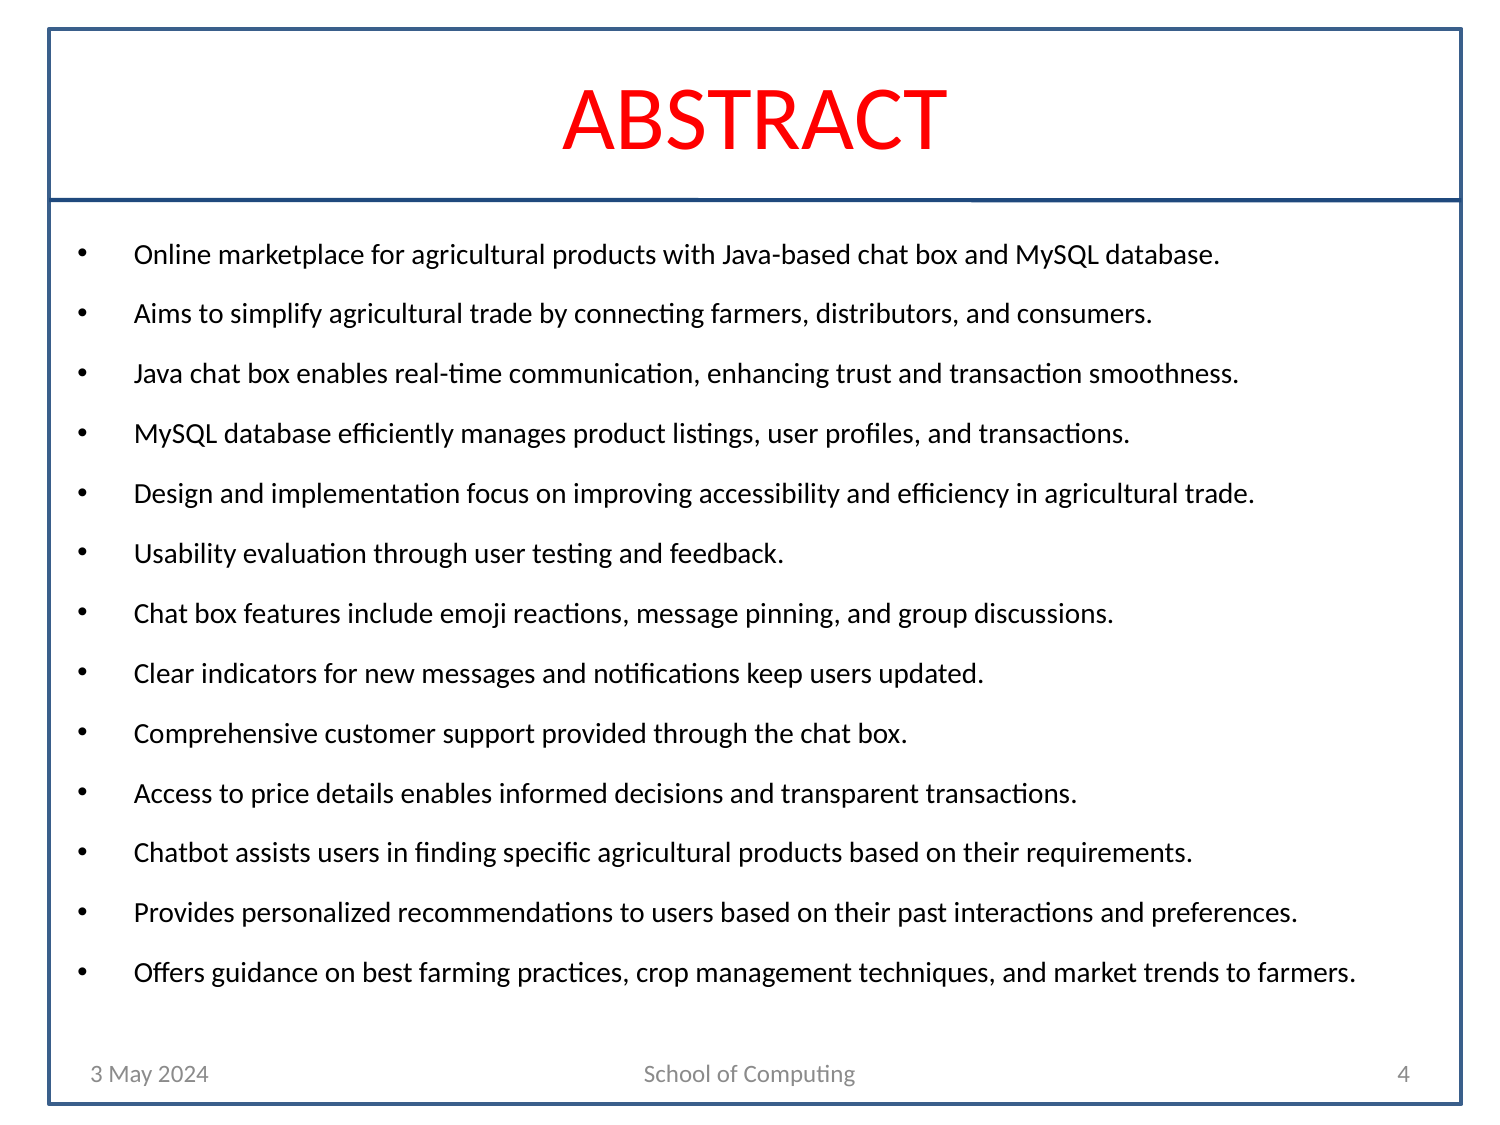

# ABSTRACT
Online marketplace for agricultural products with Java-based chat box and MySQL database.
Aims to simplify agricultural trade by connecting farmers, distributors, and consumers.
Java chat box enables real-time communication, enhancing trust and transaction smoothness.
MySQL database efficiently manages product listings, user profiles, and transactions.
Design and implementation focus on improving accessibility and efficiency in agricultural trade.
Usability evaluation through user testing and feedback.
Chat box features include emoji reactions, message pinning, and group discussions.
Clear indicators for new messages and notifications keep users updated.
Comprehensive customer support provided through the chat box.
Access to price details enables informed decisions and transparent transactions.
Chatbot assists users in finding specific agricultural products based on their requirements.
Provides personalized recommendations to users based on their past interactions and preferences.
Offers guidance on best farming practices, crop management techniques, and market trends to farmers.

3 May 2024
School of Computing
4